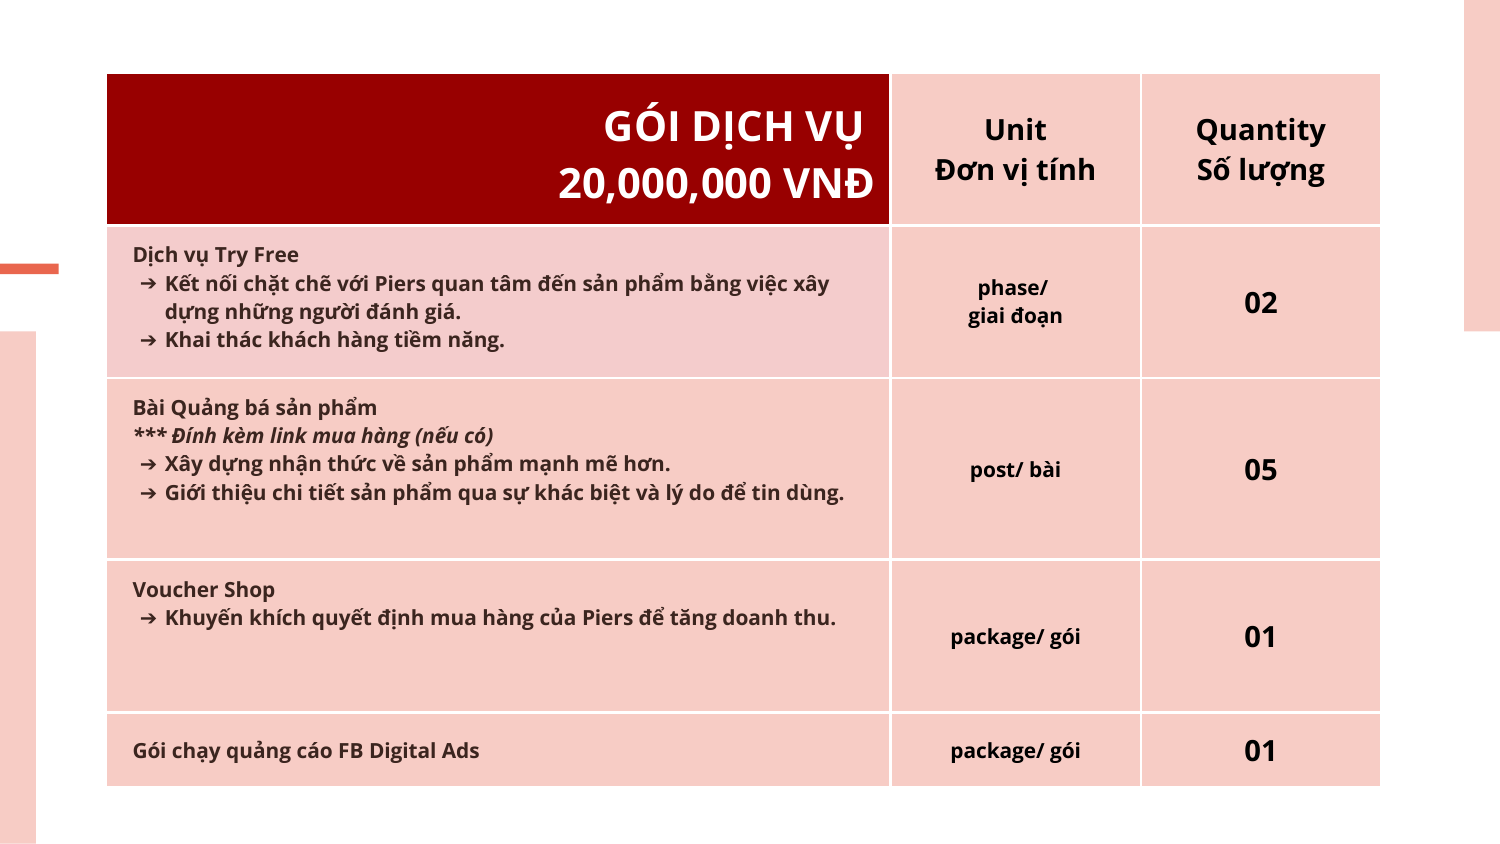

| GÓI DỊCH VỤ 20,000,000 VNĐ | Unit Đơn vị tính | Quantity Số lượng |
| --- | --- | --- |
| Dịch vụ Try Free Kết nối chặt chẽ với Piers quan tâm đến sản phẩm bằng việc xây dựng những người đánh giá. Khai thác khách hàng tiềm năng. | phase/ giai đoạn | 02 |
| Bài Quảng bá sản phẩm \*\*\* Đính kèm link mua hàng (nếu có) Xây dựng nhận thức về sản phẩm mạnh mẽ hơn. Giới thiệu chi tiết sản phẩm qua sự khác biệt và lý do để tin dùng. | post/ bài | 05 |
| Voucher Shop Khuyến khích quyết định mua hàng của Piers để tăng doanh thu. | package/ gói | 01 |
| Gói chạy quảng cáo FB Digital Ads | package/ gói | 01 |